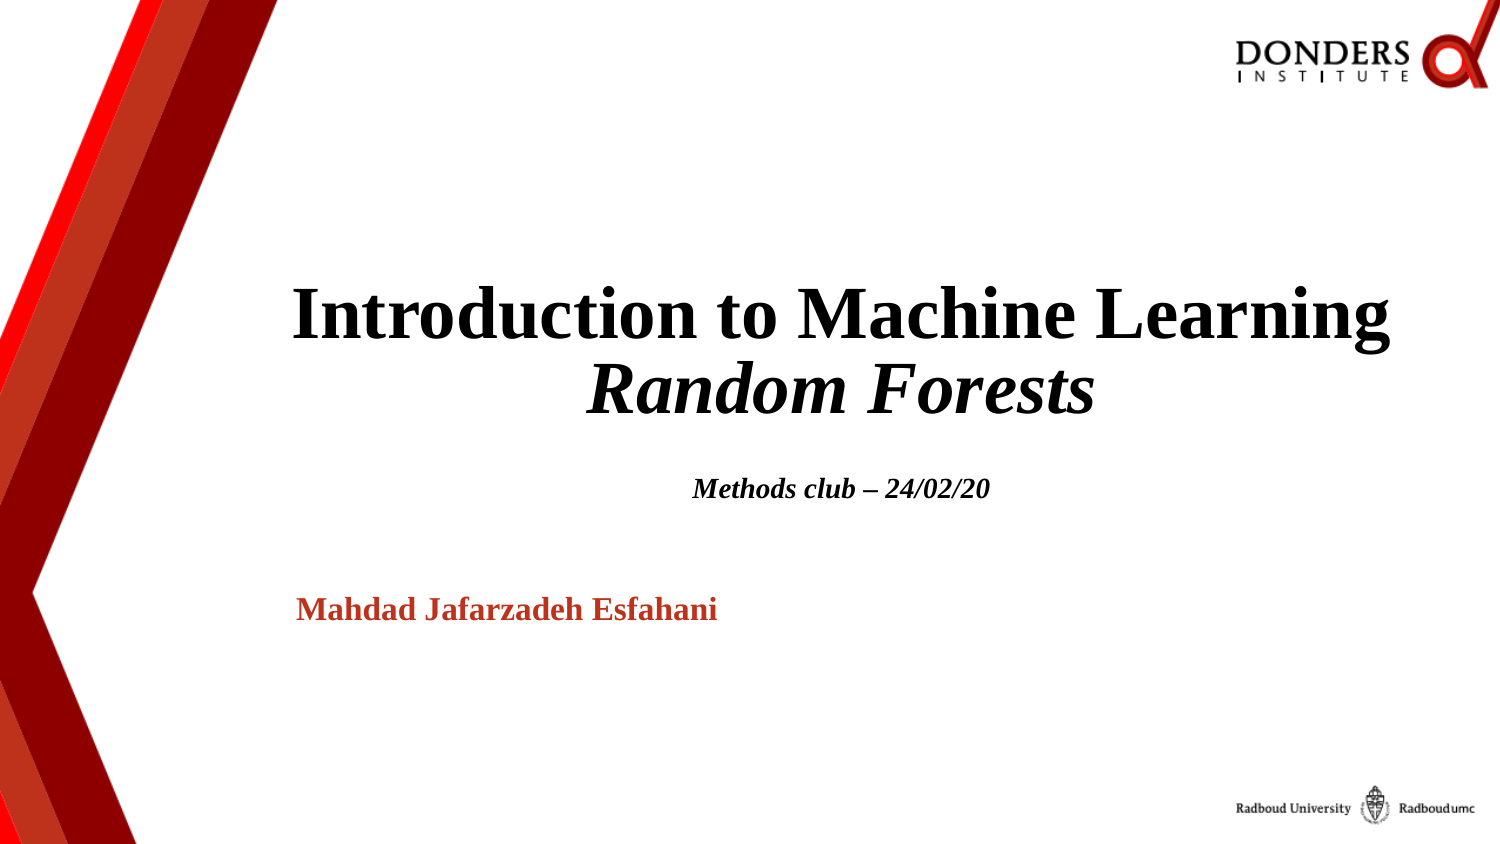

# Introduction to Machine Learning Random Forests Methods club – 24/02/20
Mahdad Jafarzadeh Esfahani